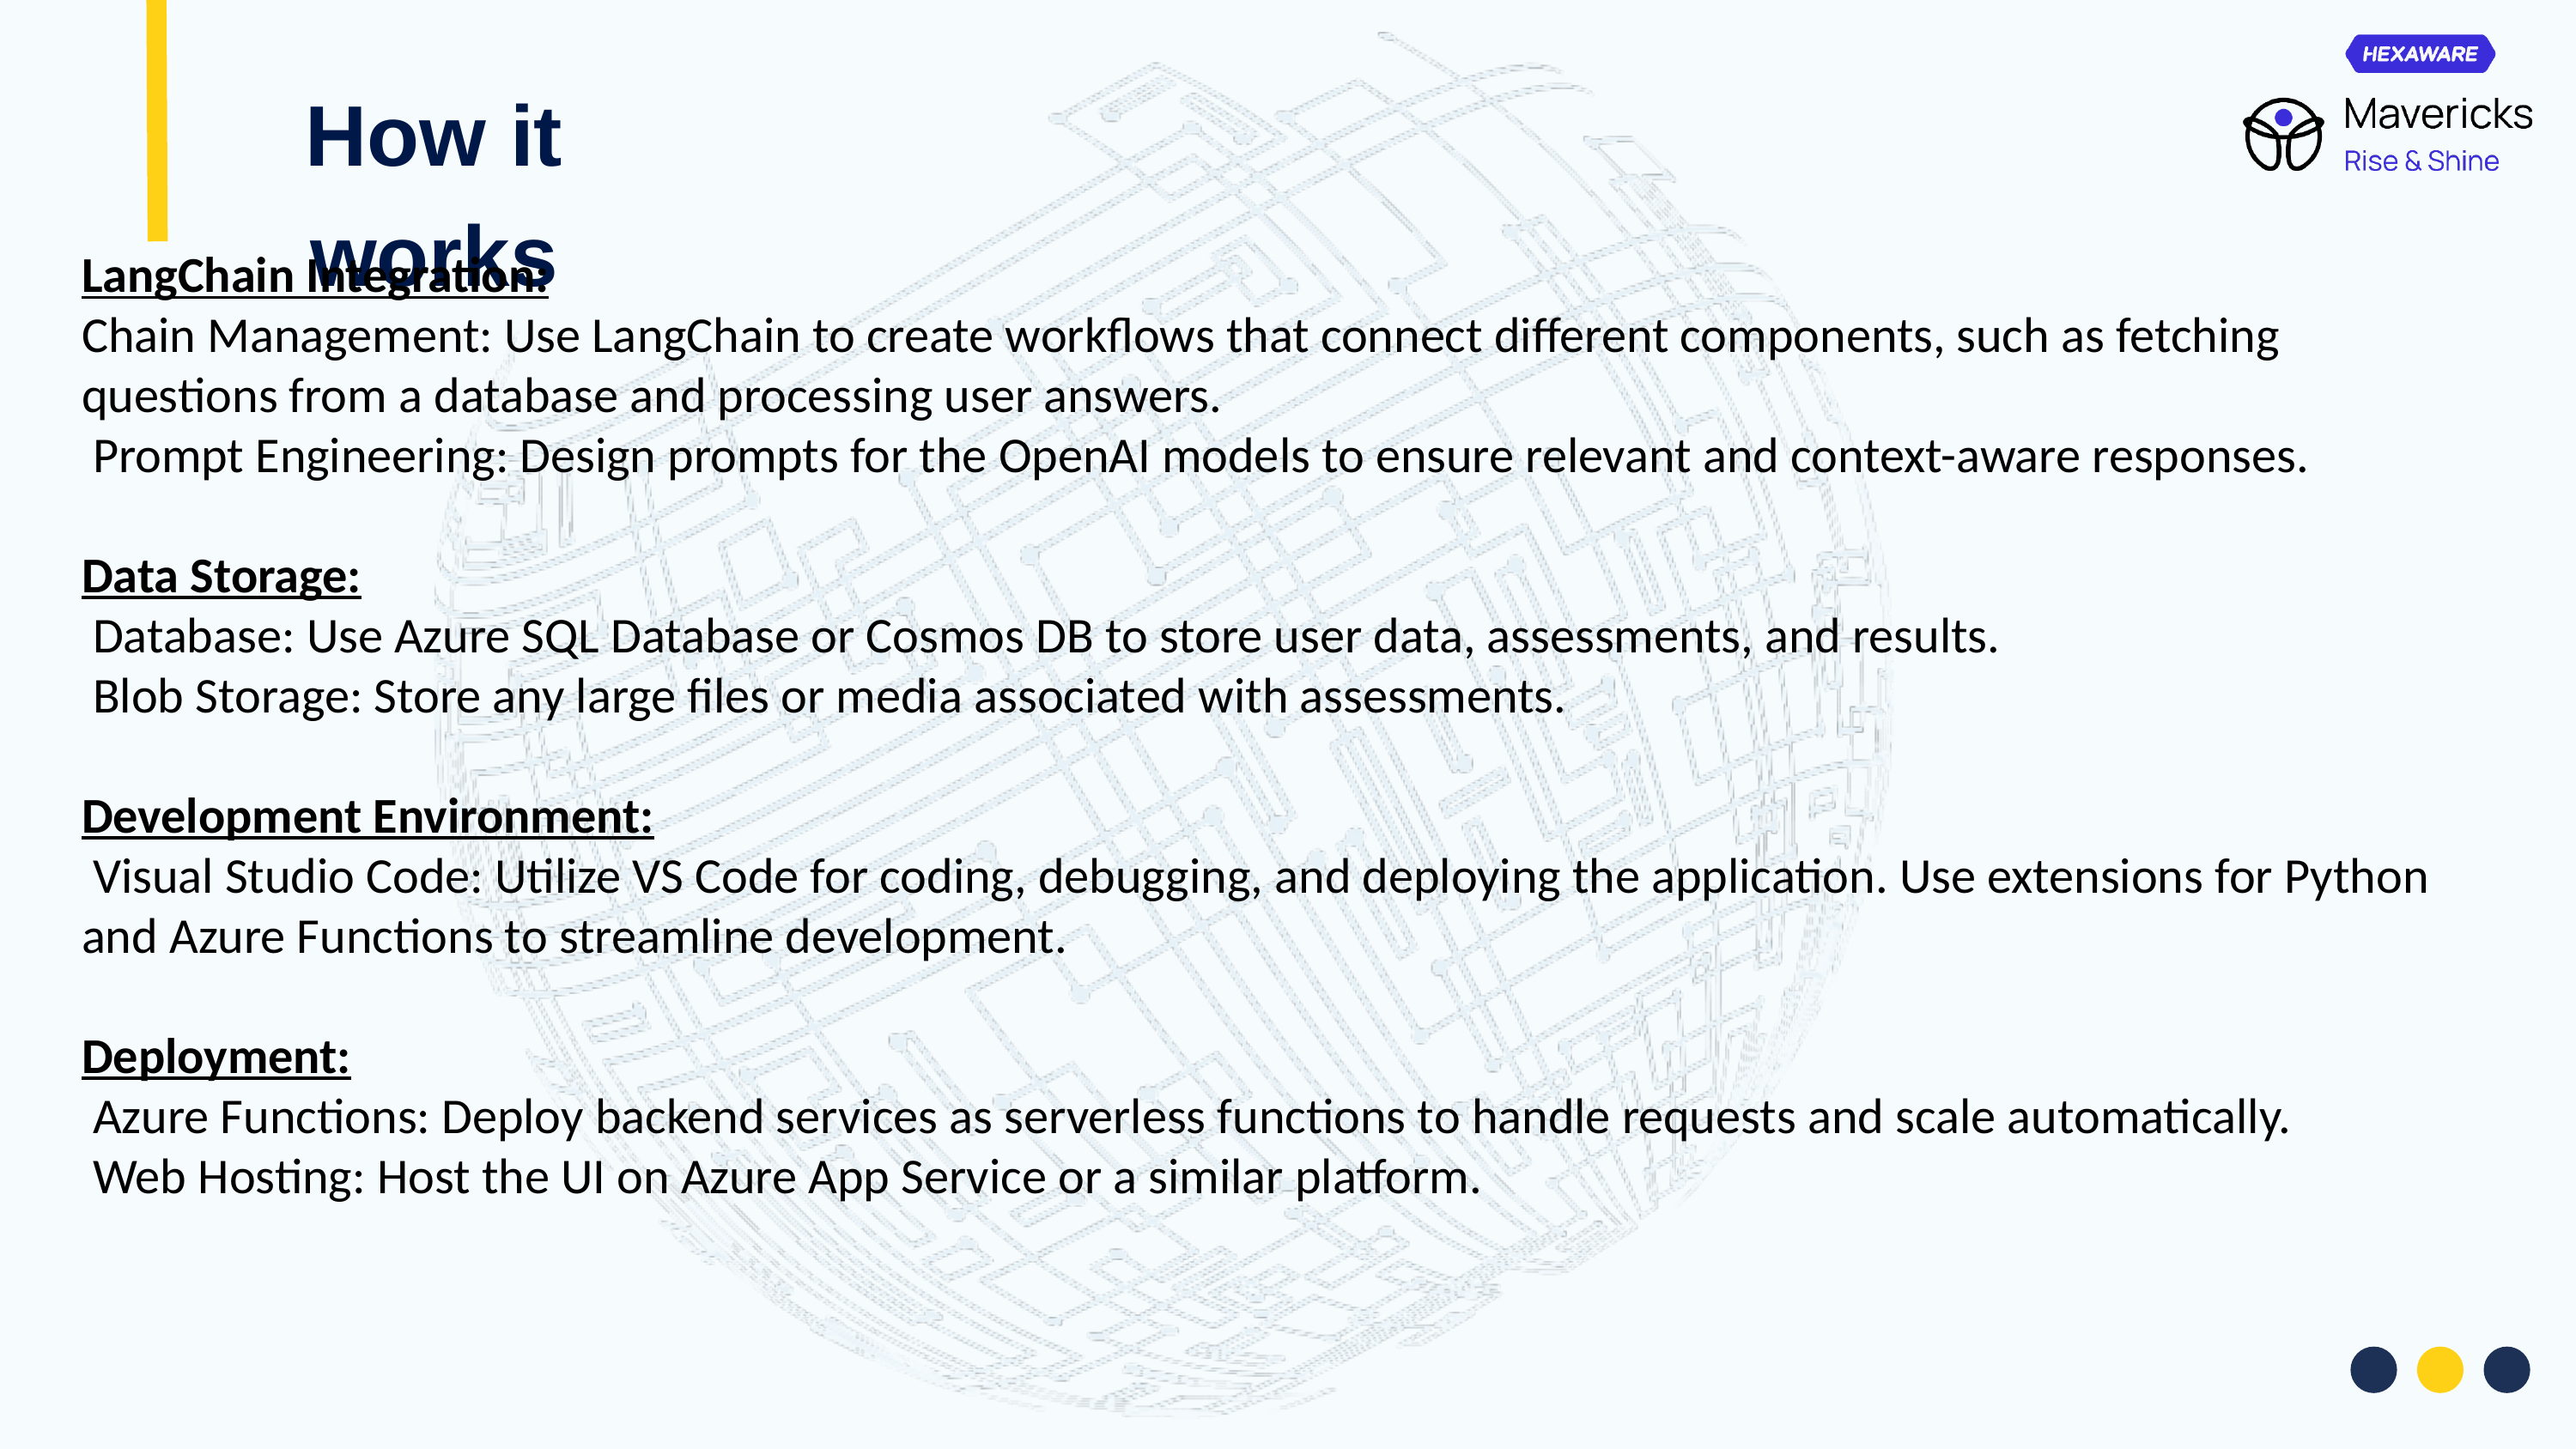

How it works

LangChain Integration:
Chain Management: Use LangChain to create workflows that connect different components, such as fetching questions from a database and processing user answers.
 Prompt Engineering: Design prompts for the OpenAI models to ensure relevant and context-aware responses.

Data Storage:
 Database: Use Azure SQL Database or Cosmos DB to store user data, assessments, and results.
 Blob Storage: Store any large files or media associated with assessments.

Development Environment:
 Visual Studio Code: Utilize VS Code for coding, debugging, and deploying the application. Use extensions for Python and Azure Functions to streamline development.

Deployment:
 Azure Functions: Deploy backend services as serverless functions to handle requests and scale automatically.
 Web Hosting: Host the UI on Azure App Service or a similar platform.